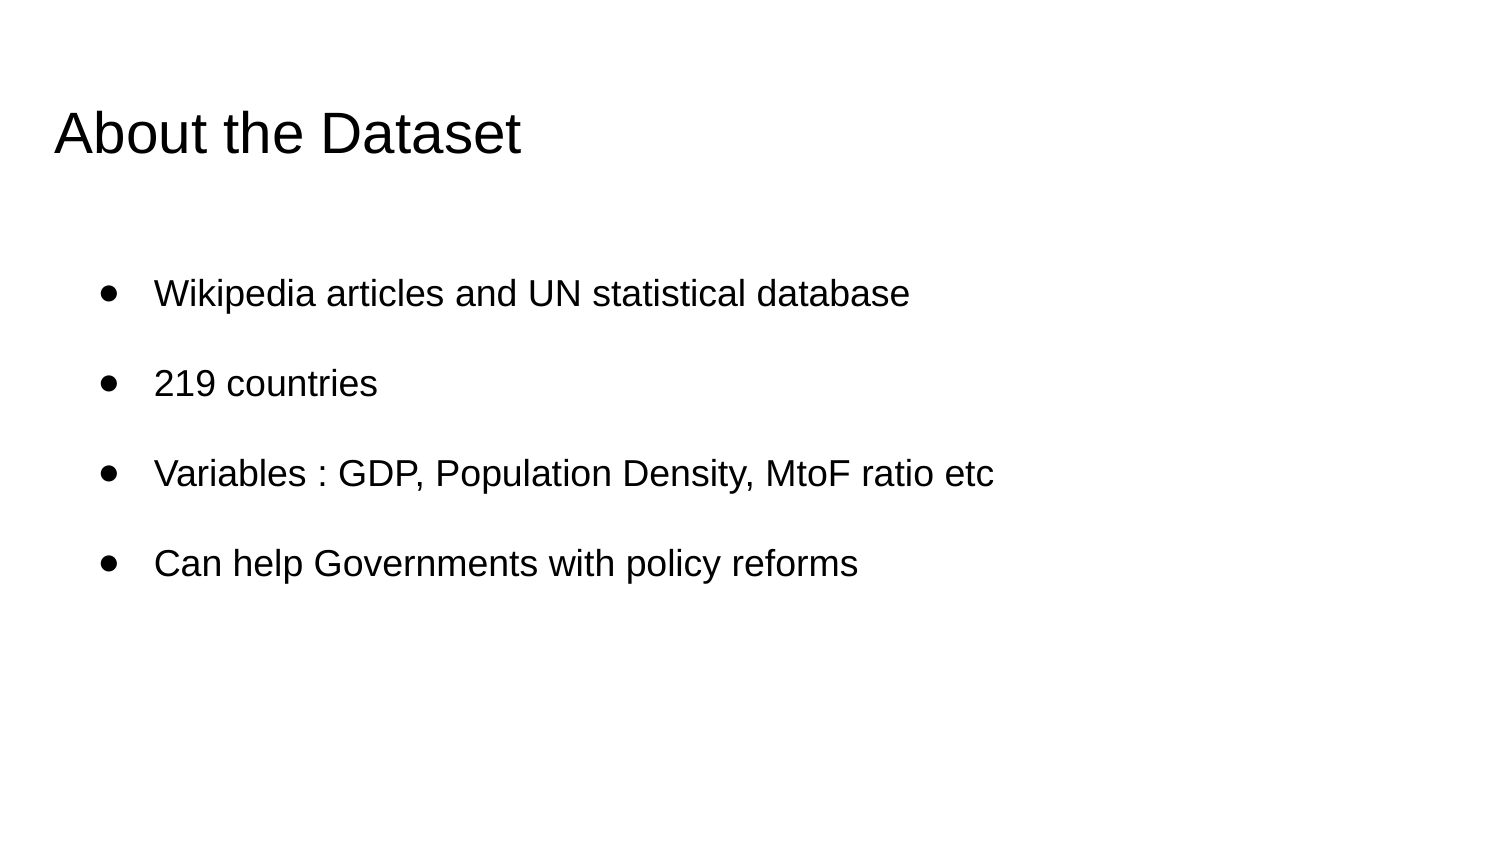

About the Dataset

Wikipedia articles and UN statistical database

219 countries

Variables : GDP, Population Density, MtoF ratio etc

Can help Governments with policy reforms